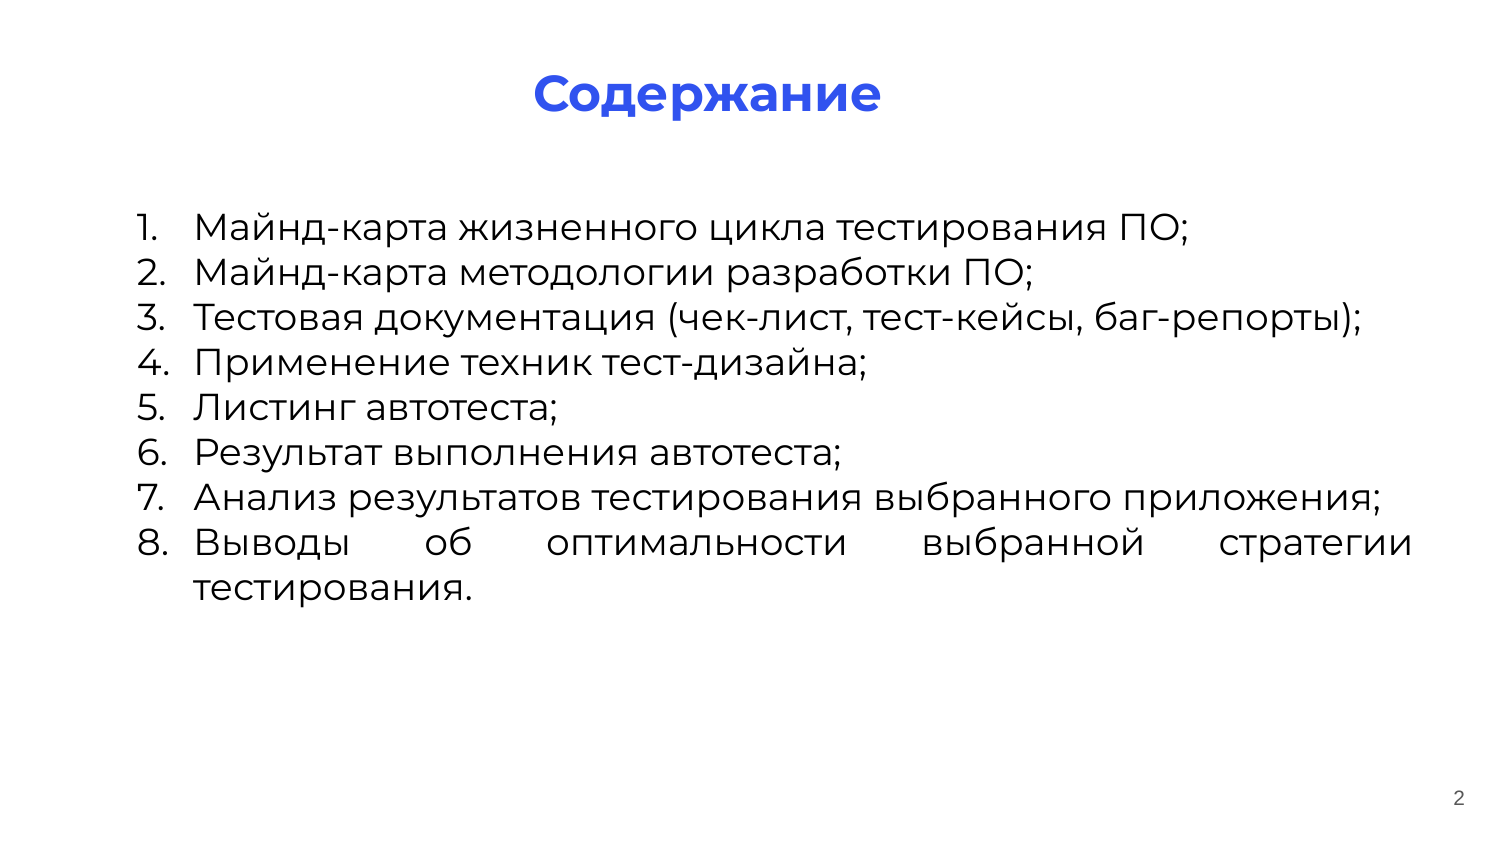

# Содержание
Майнд-карта жизненного цикла тестирования ПО;
Майнд-карта методологии разработки ПО;
Тестовая документация (чек-лист, тест-кейсы, баг-репорты);
Применение техник тест-дизайна;
Листинг автотеста;
Результат выполнения автотеста;
Анализ результатов тестирования выбранного приложения;
Выводы об оптимальности выбранной стратегии тестирования.
2